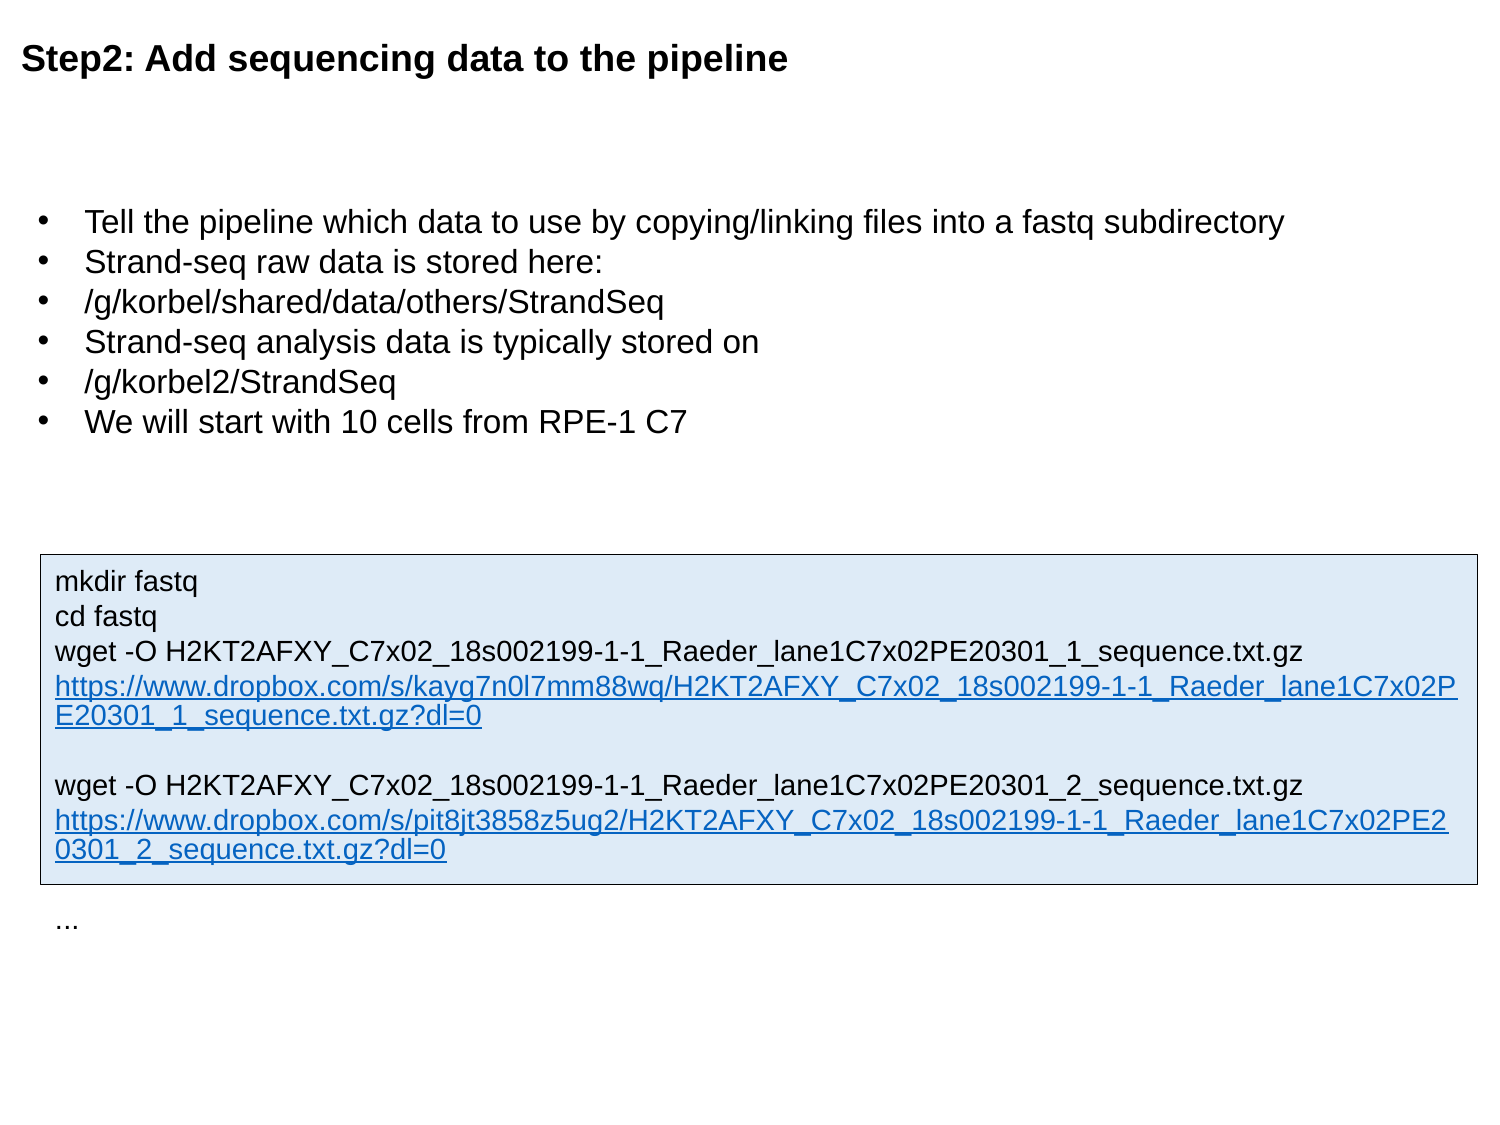

Step2: Add sequencing data to the pipeline
Tell the pipeline which data to use by copying/linking files into a fastq subdirectory
Strand-seq raw data is stored here:
/g/korbel/shared/data/others/StrandSeq
Strand-seq analysis data is typically stored on
/g/korbel2/StrandSeq
We will start with 10 cells from RPE-1 C7

mkdir fastq
cd fastq
wget -O H2KT2AFXY_C7x02_18s002199-1-1_Raeder_lane1C7x02PE20301_1_sequence.txt.gz https://www.dropbox.com/s/kayg7n0l7mm88wq/H2KT2AFXY_C7x02_18s002199-1-1_Raeder_lane1C7x02PE20301_1_sequence.txt.gz?dl=0

wget -O H2KT2AFXY_C7x02_18s002199-1-1_Raeder_lane1C7x02PE20301_2_sequence.txt.gz https://www.dropbox.com/s/pit8jt3858z5ug2/H2KT2AFXY_C7x02_18s002199-1-1_Raeder_lane1C7x02PE20301_2_sequence.txt.gz?dl=0

...